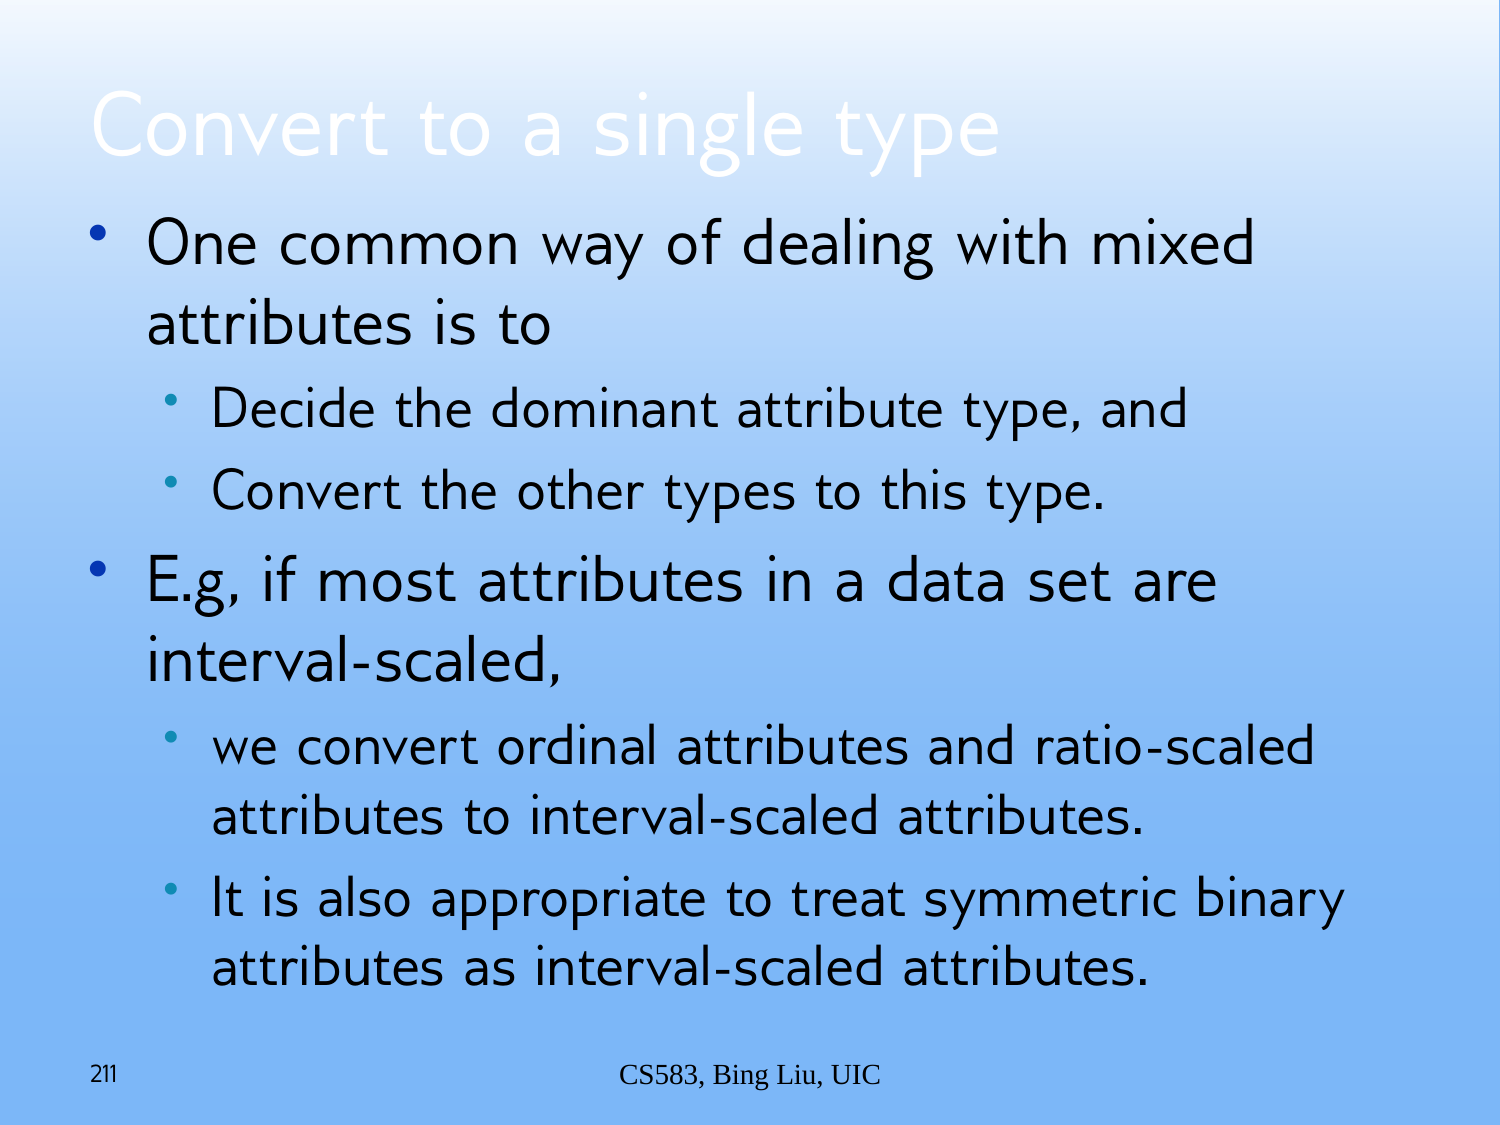

# Convert to a single type
One common way of dealing with mixed attributes is to
Decide the dominant attribute type, and
Convert the other types to this type.
E.g, if most attributes in a data set are interval-scaled,
we convert ordinal attributes and ratio-scaled attributes to interval-scaled attributes.
It is also appropriate to treat symmetric binary attributes as interval-scaled attributes.
211
CS583, Bing Liu, UIC